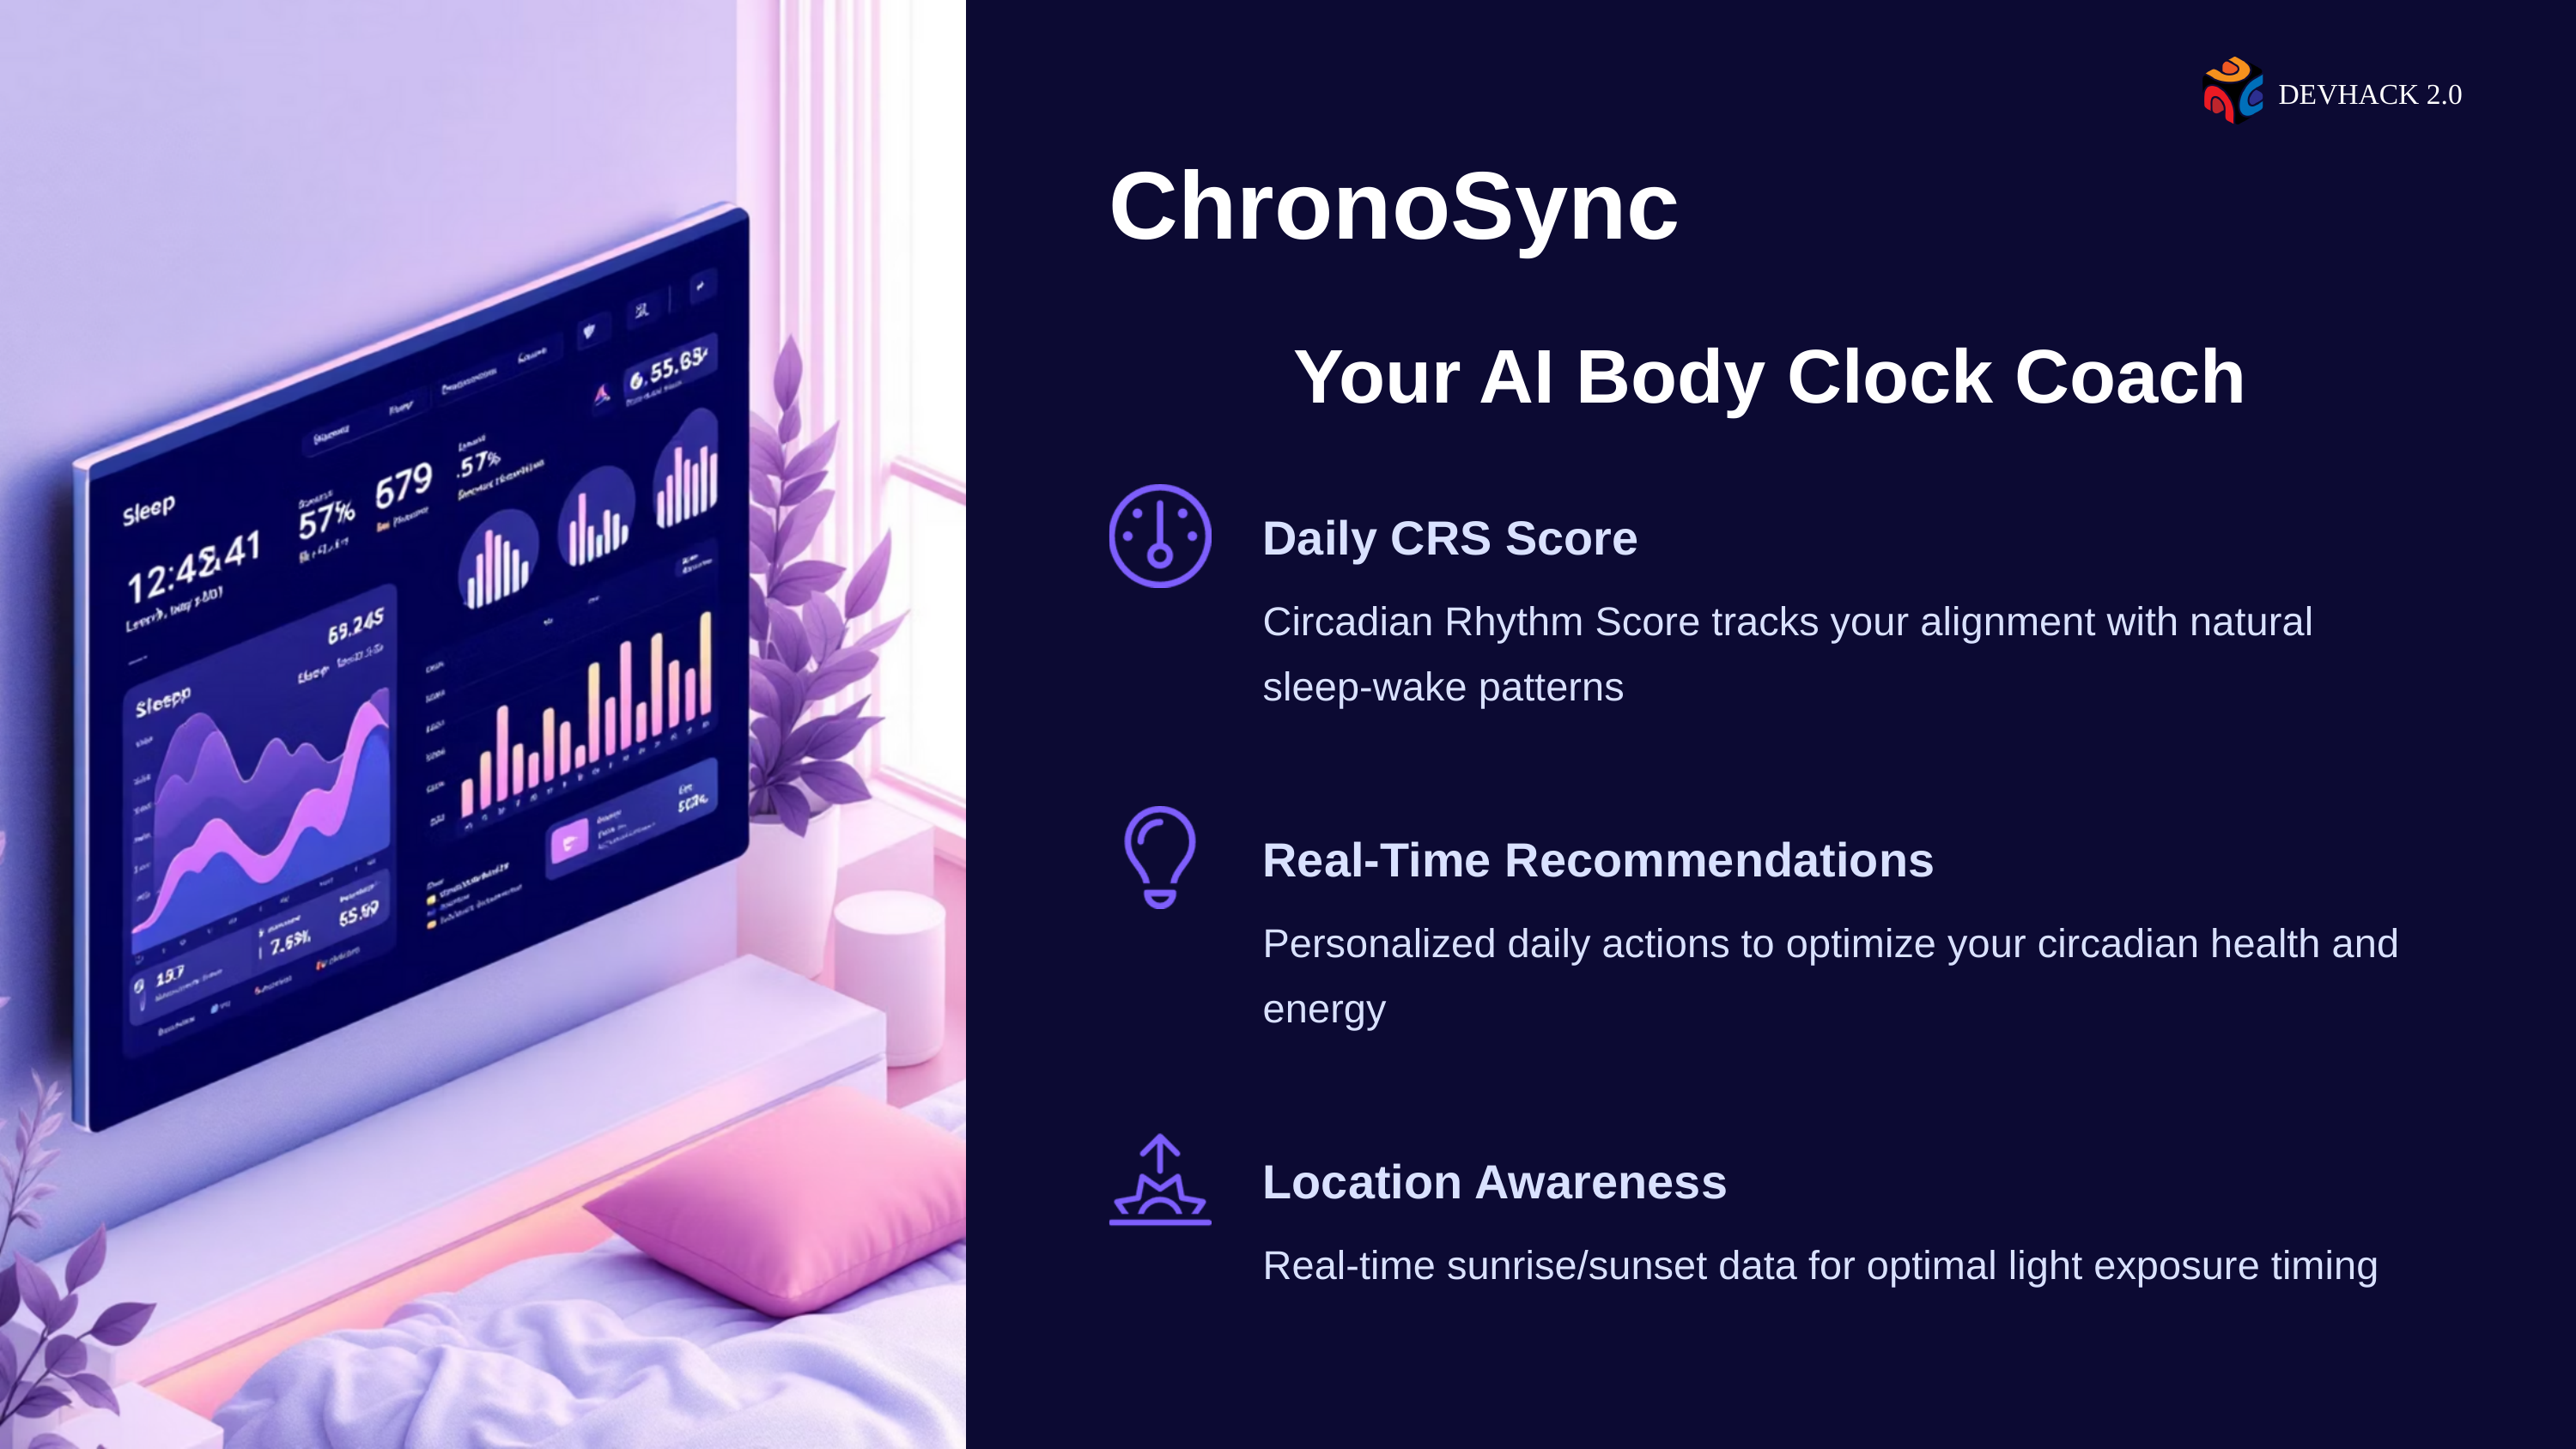

DEVHACK 2.0
ChronoSync
Your AI Body Clock Coach

Daily CRS Score
Circadian Rhythm Score tracks your alignment with natural sleep-wake patterns

Real-Time Recommendations
Personalized daily actions to optimize your circadian health and energy

Location Awareness
Real-time sunrise/sunset data for optimal light exposure timing